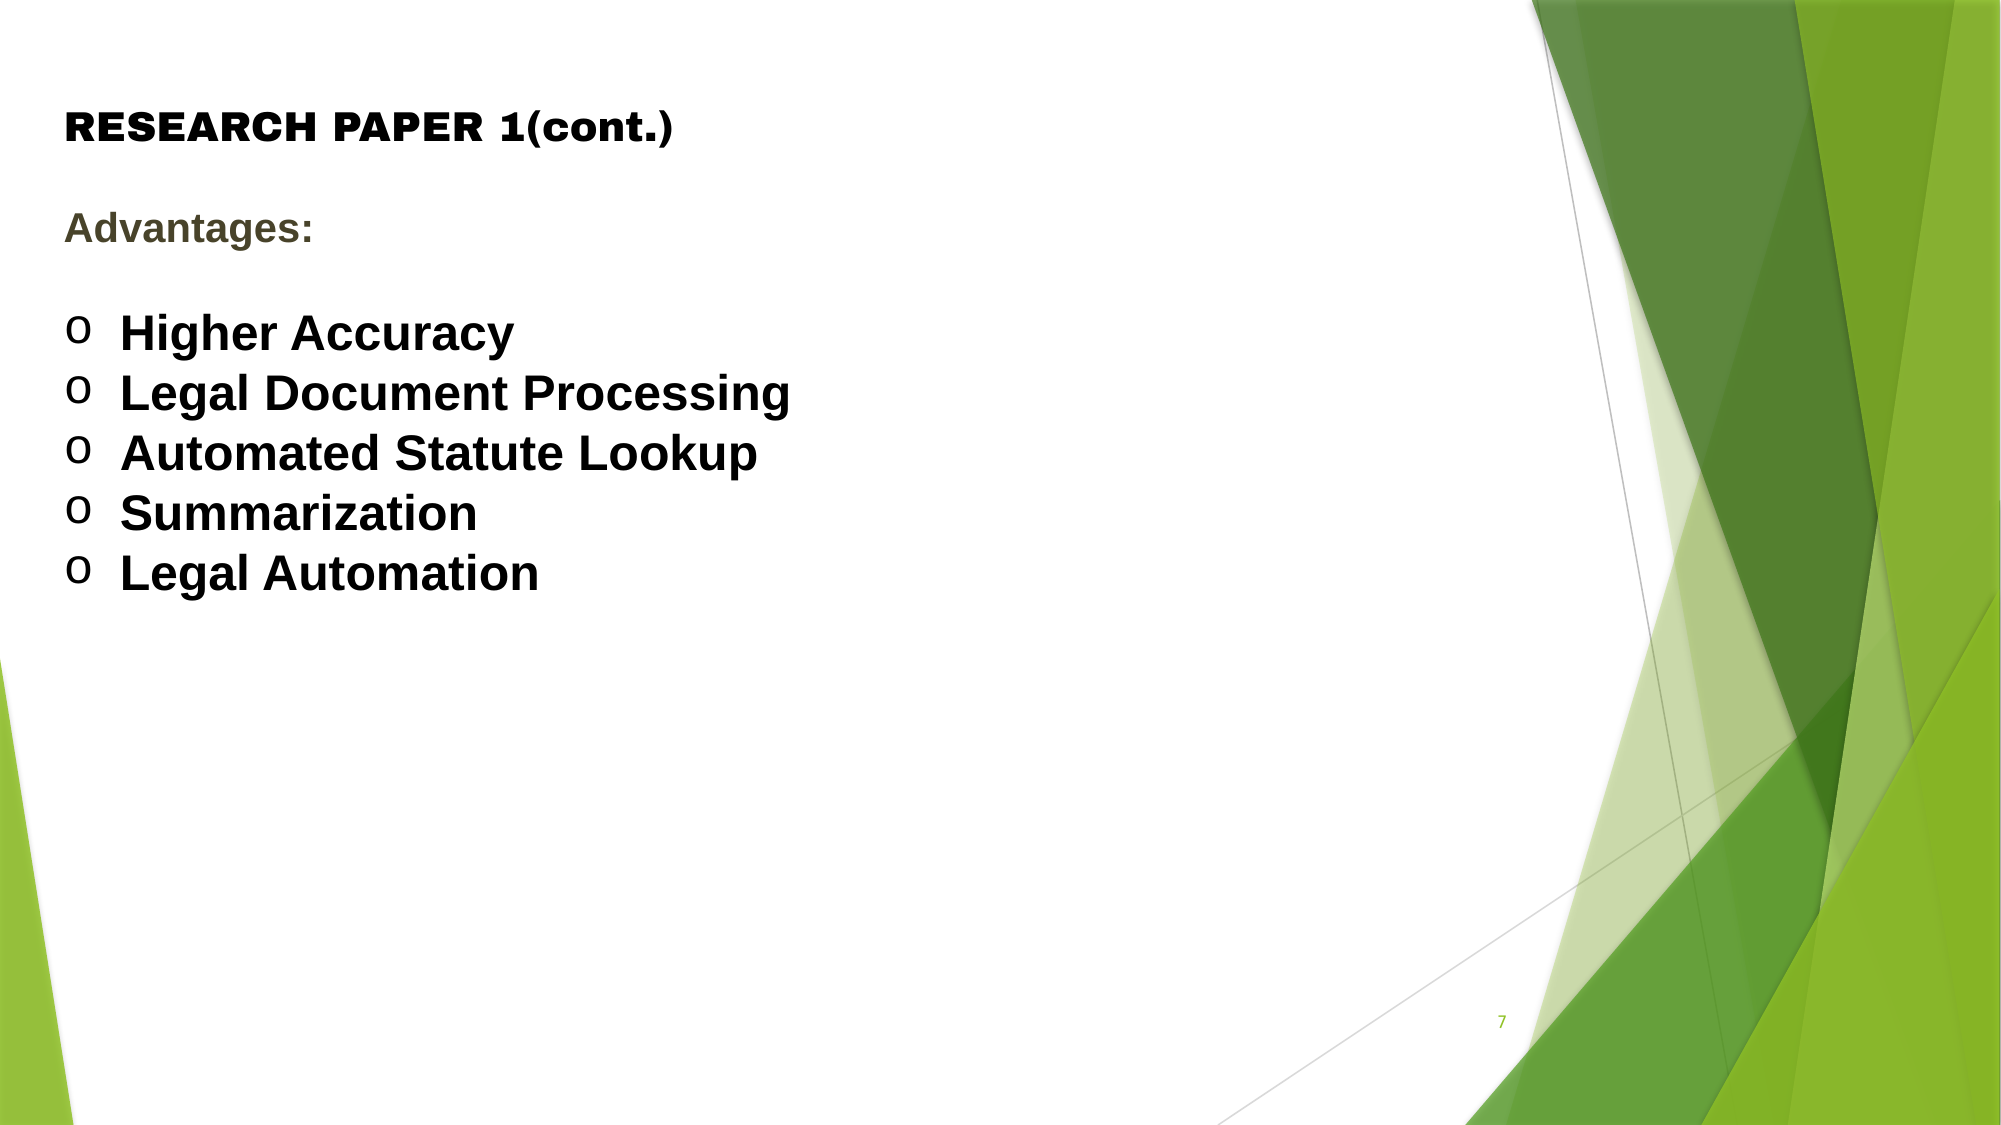

RESEARCH PAPER 1(cont.)

Advantages:

Higher Accuracy
Legal Document Processing
Automated Statute Lookup
Summarization
Legal Automation
7